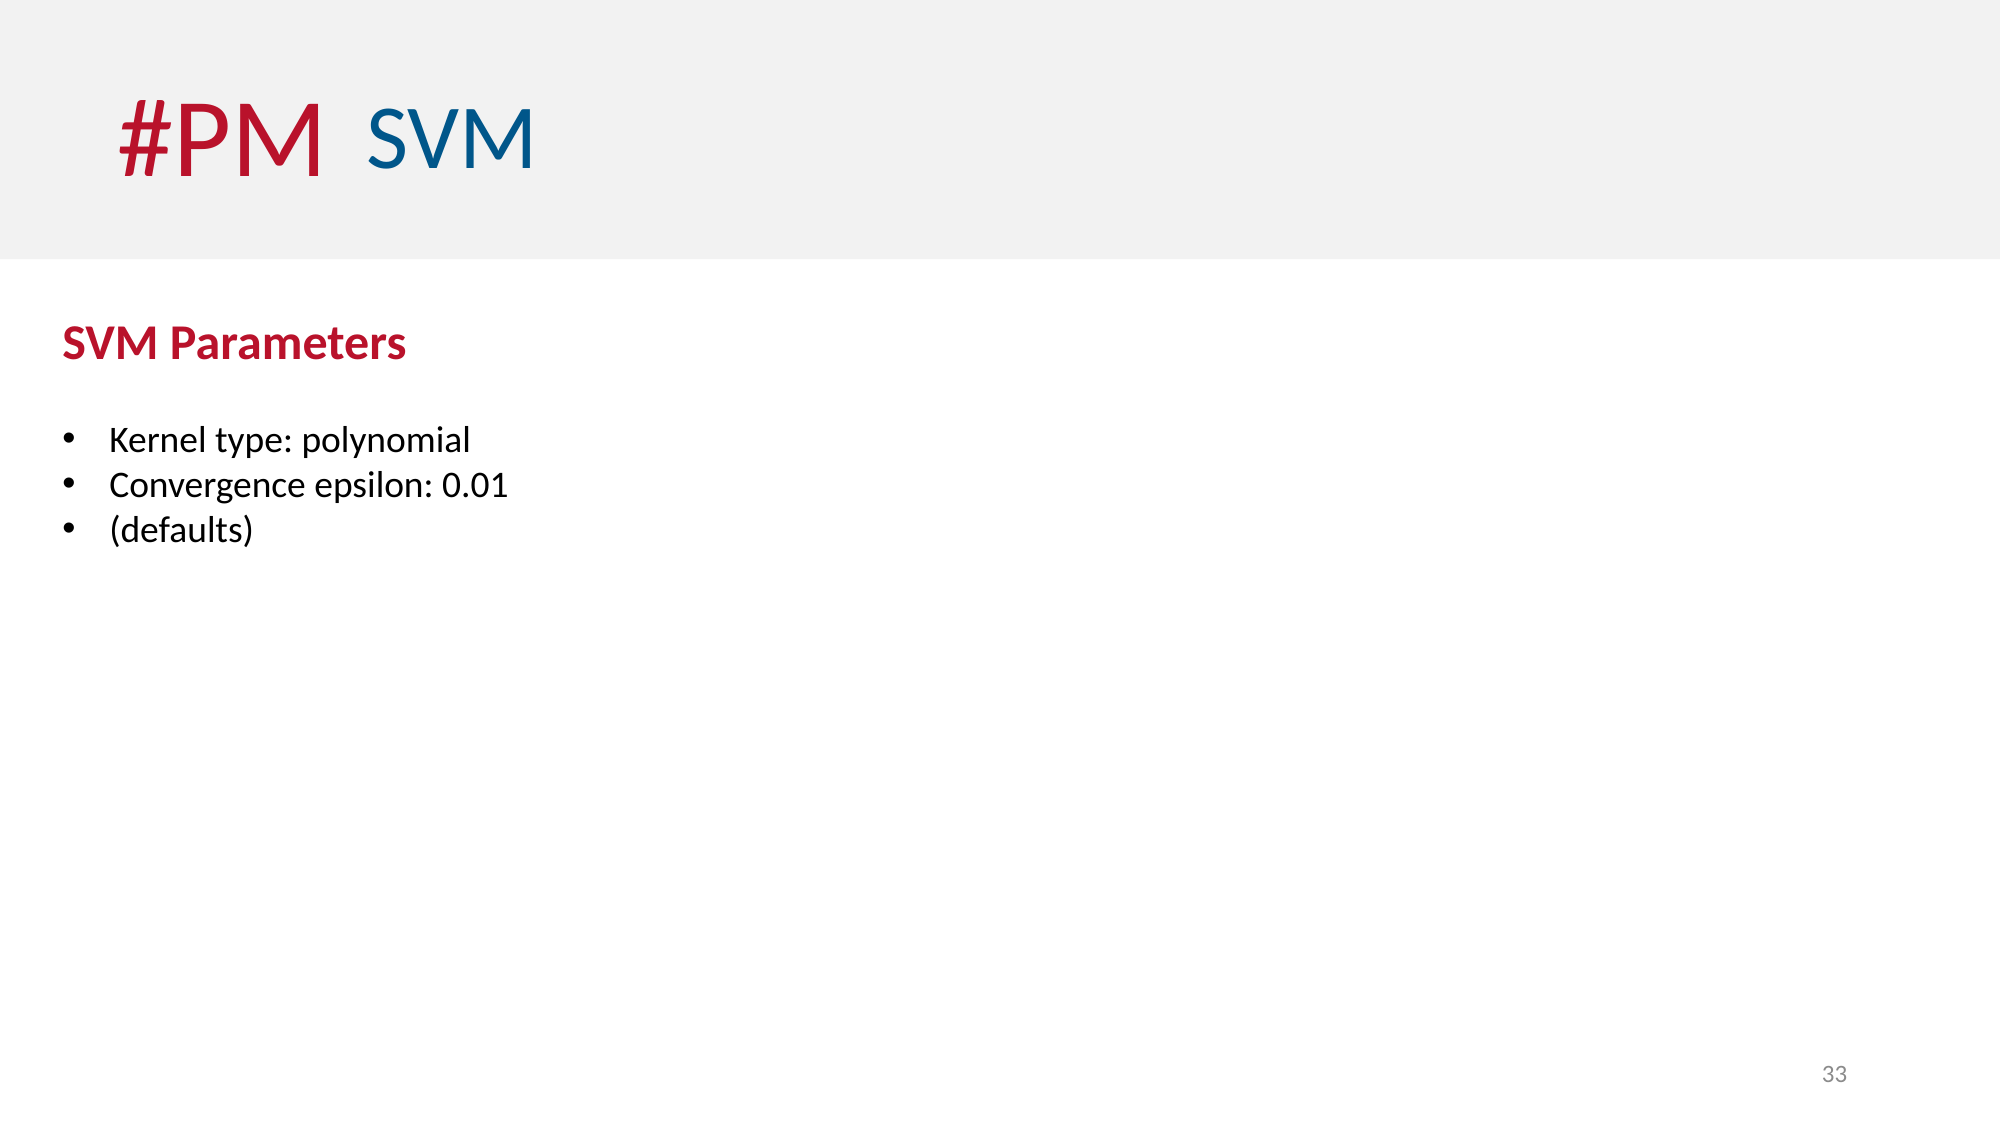

#PM
SVM
SVM Parameters

Kernel type: polynomial
Convergence epsilon: 0.01
(defaults)

33